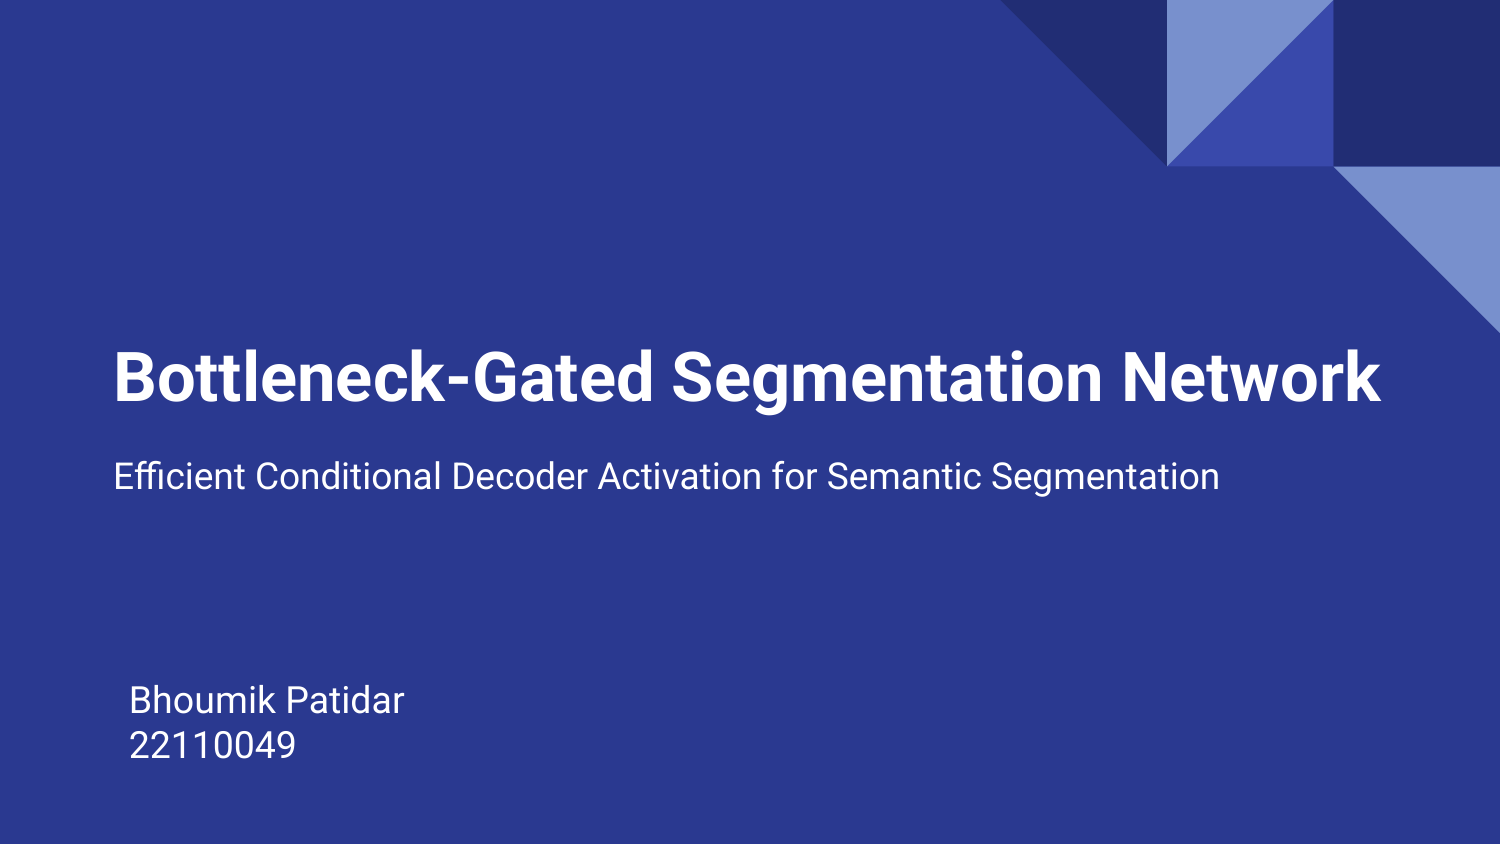

# Bottleneck-Gated Segmentation Network
Efficient Conditional Decoder Activation for Semantic Segmentation

Bhoumik Patidar
22110049